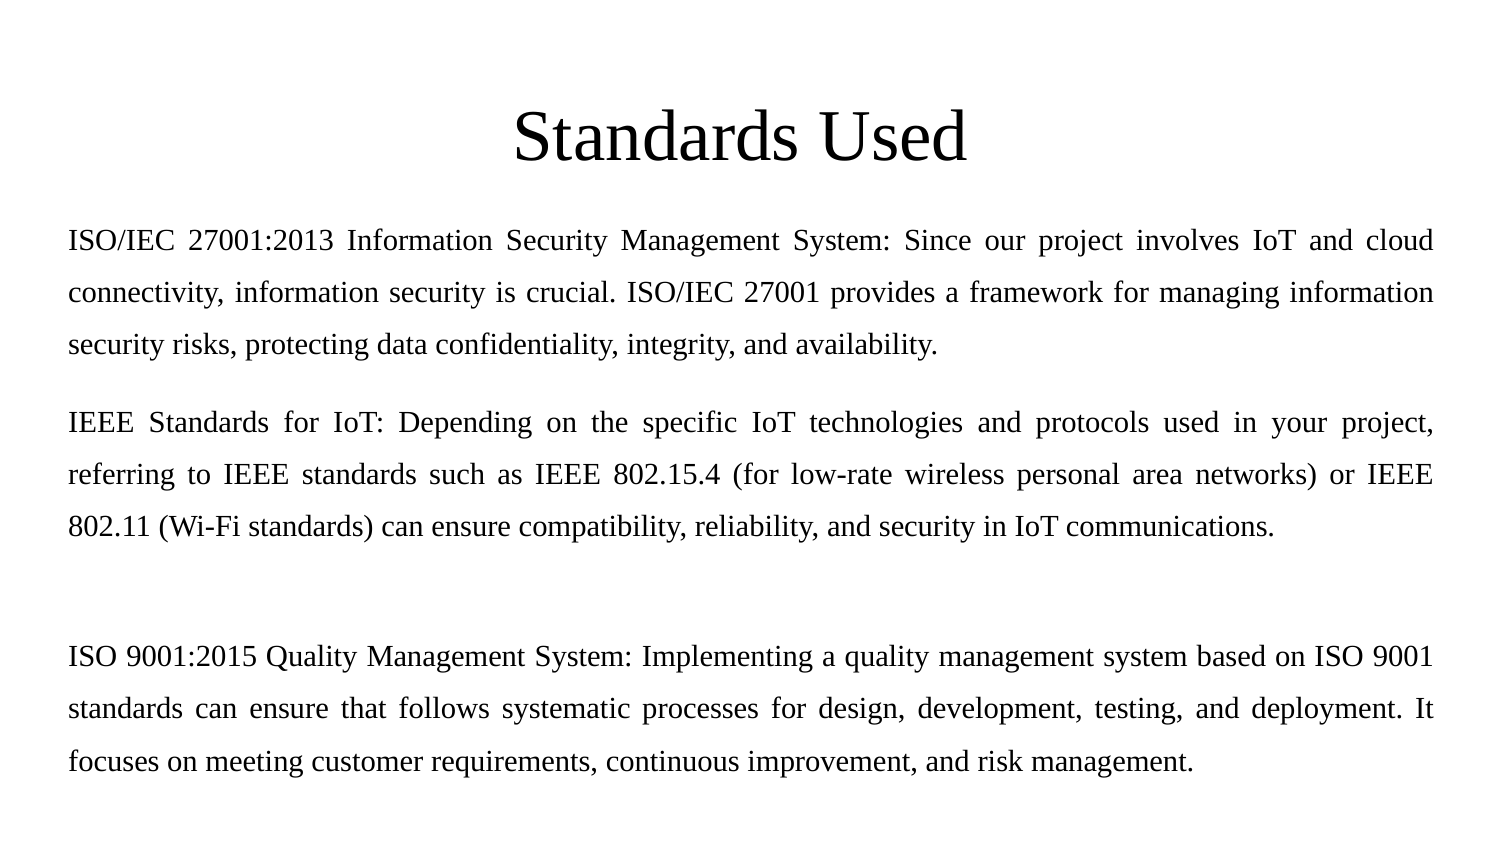

# Standards Used
ISO/IEC 27001:2013 Information Security Management System: Since our project involves IoT and cloud connectivity, information security is crucial. ISO/IEC 27001 provides a framework for managing information security risks, protecting data confidentiality, integrity, and availability.
IEEE Standards for IoT: Depending on the specific IoT technologies and protocols used in your project, referring to IEEE standards such as IEEE 802.15.4 (for low-rate wireless personal area networks) or IEEE 802.11 (Wi-Fi standards) can ensure compatibility, reliability, and security in IoT communications.
ISO 9001:2015 Quality Management System: Implementing a quality management system based on ISO 9001 standards can ensure that follows systematic processes for design, development, testing, and deployment. It focuses on meeting customer requirements, continuous improvement, and risk management.